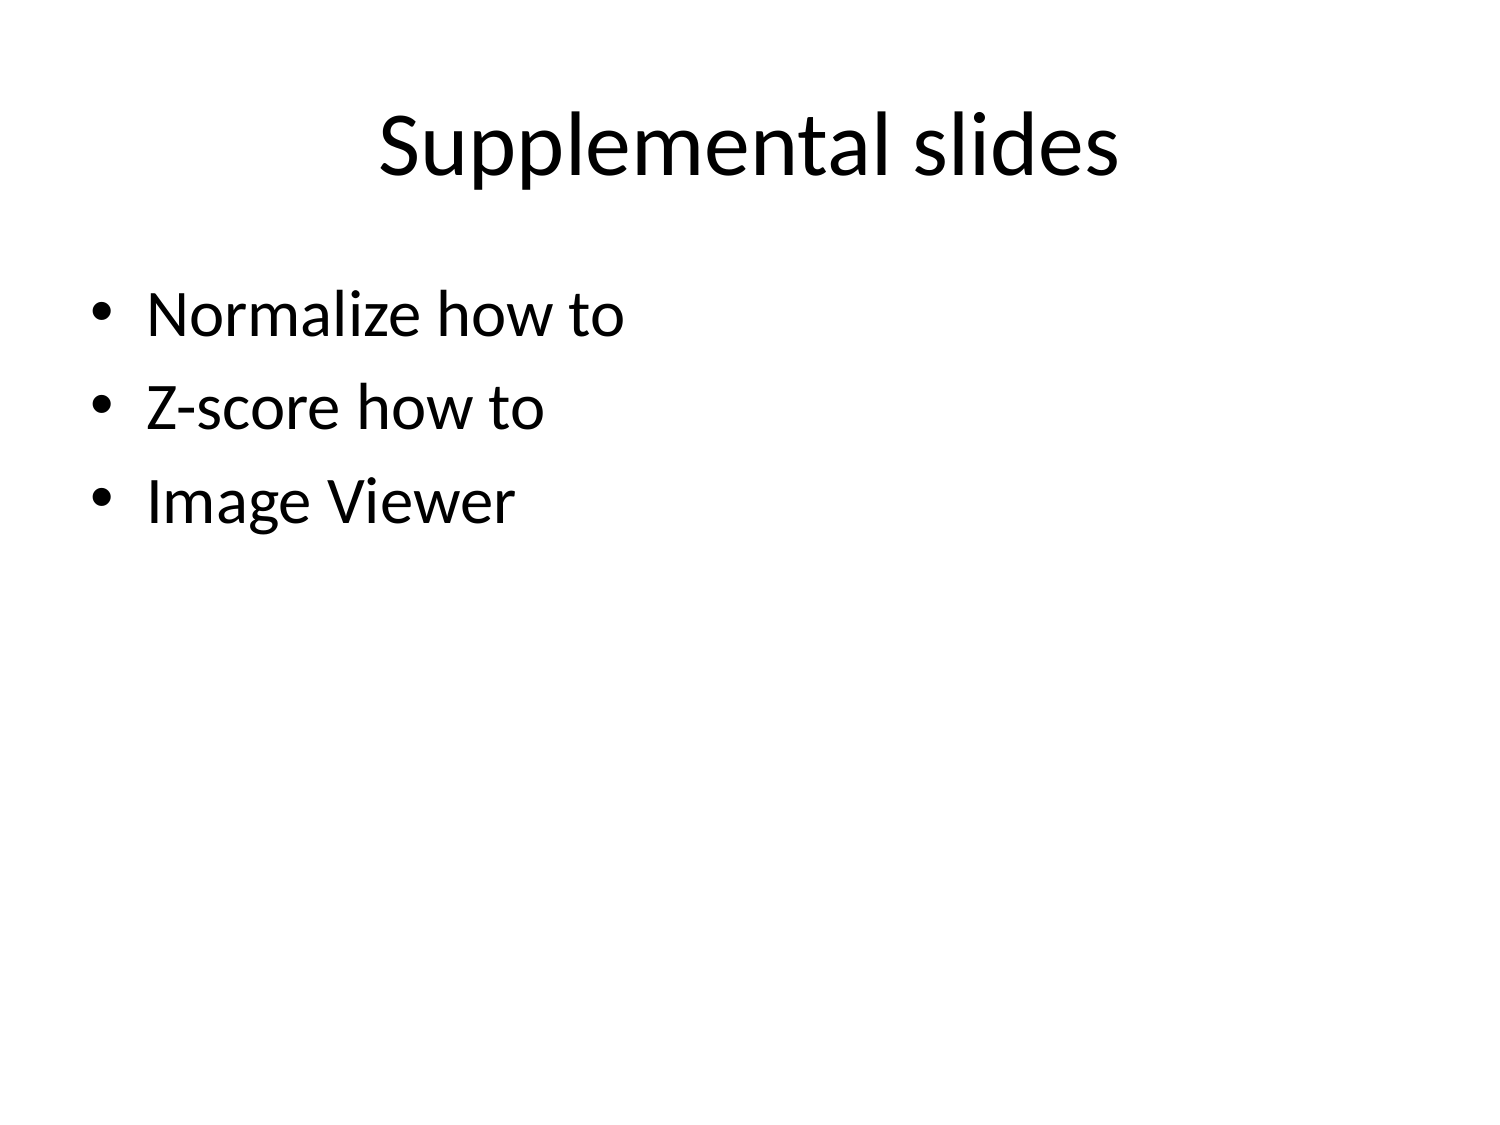

# Supplemental slides
Normalize how to
Z-score how to
Image Viewer